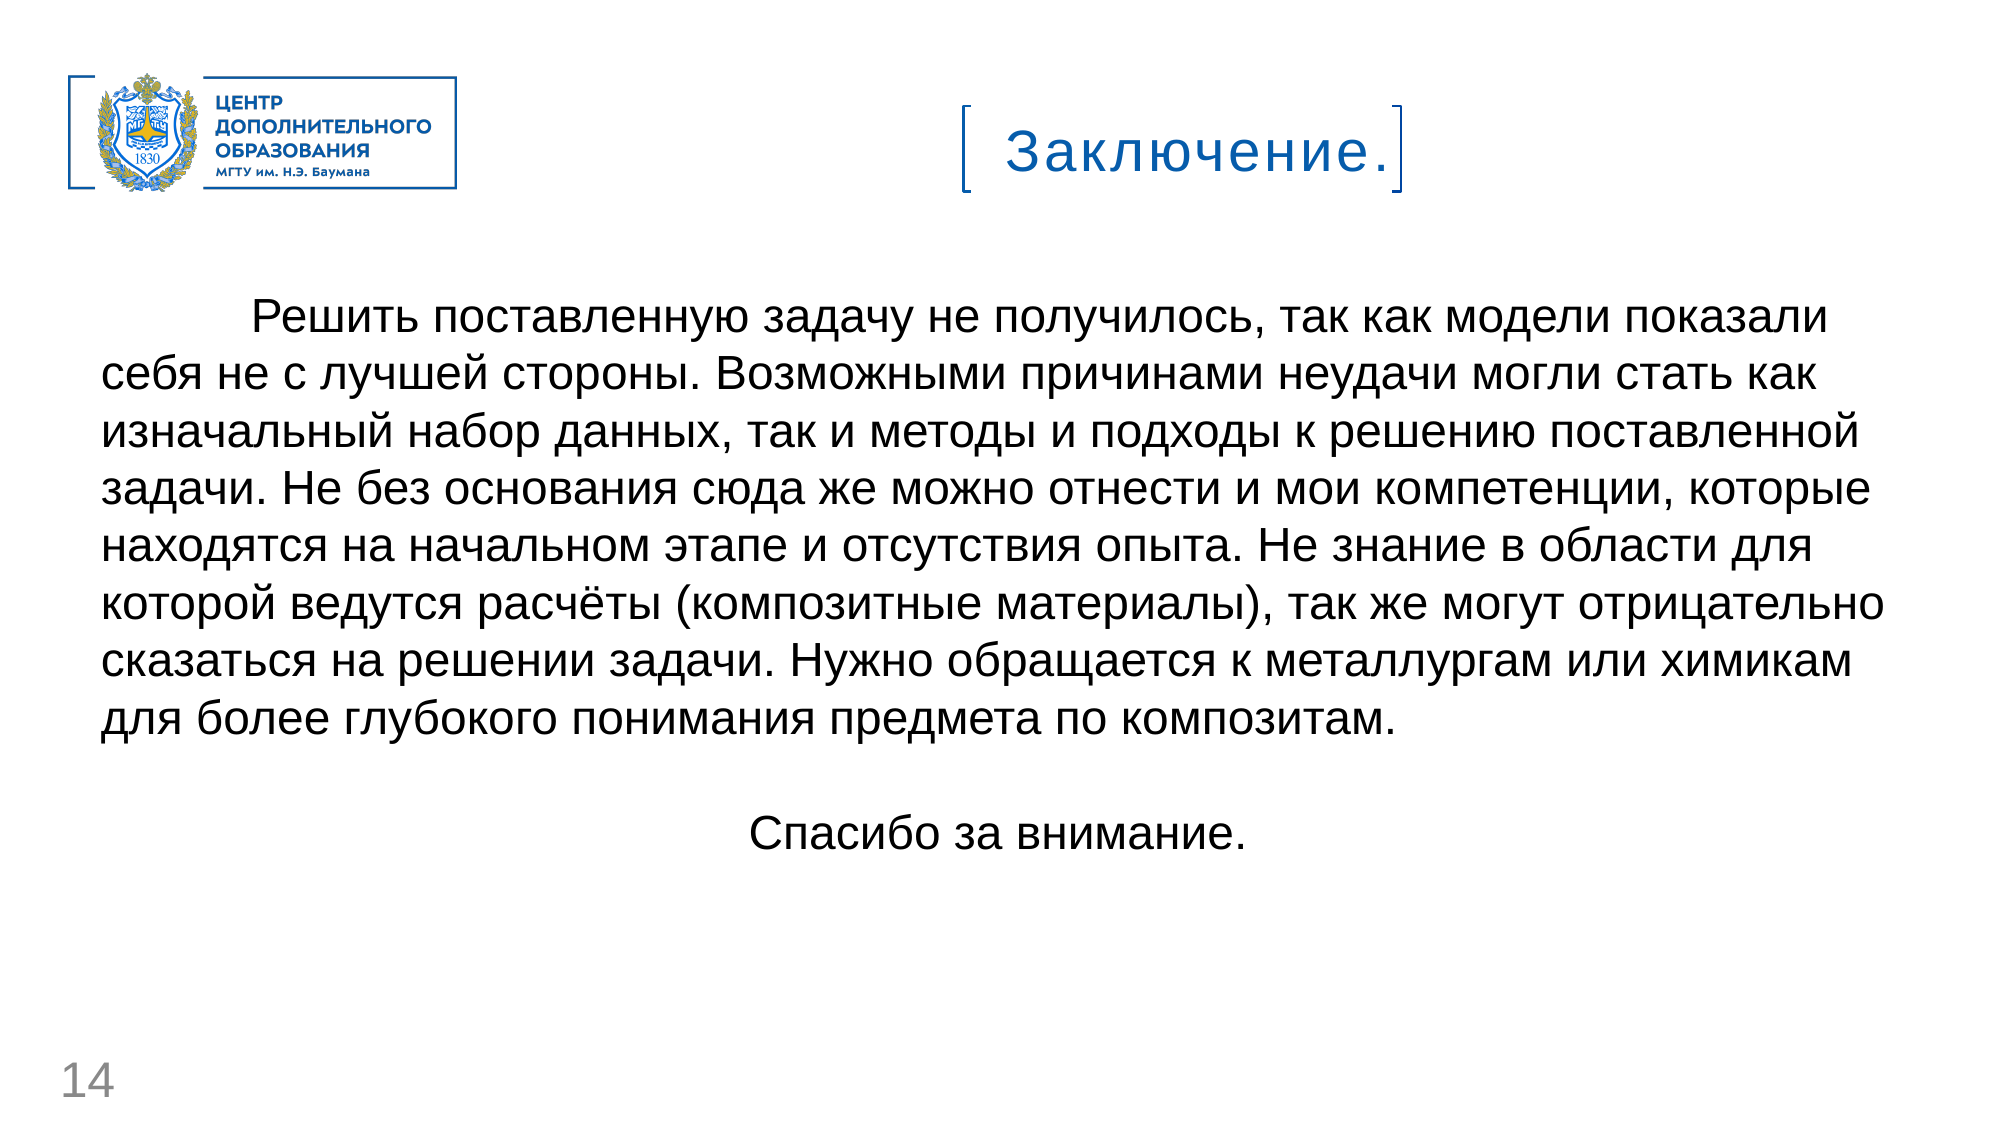

Заключение.
	Решить поставленную задачу не получилось, так как модели показали себя не с лучшей стороны. Возможными причинами неудачи могли стать как изначальный набор данных, так и методы и подходы к решению поставленной задачи. Не без основания сюда же можно отнести и мои компетенции, которые находятся на начальном этапе и отсутствия опыта. Не знание в области для которой ведутся расчёты (композитные материалы), так же могут отрицательно сказаться на решении задачи. Нужно обращается к металлургам или химикам для более глубокого понимания предмета по композитам.

Спасибо за внимание.

14